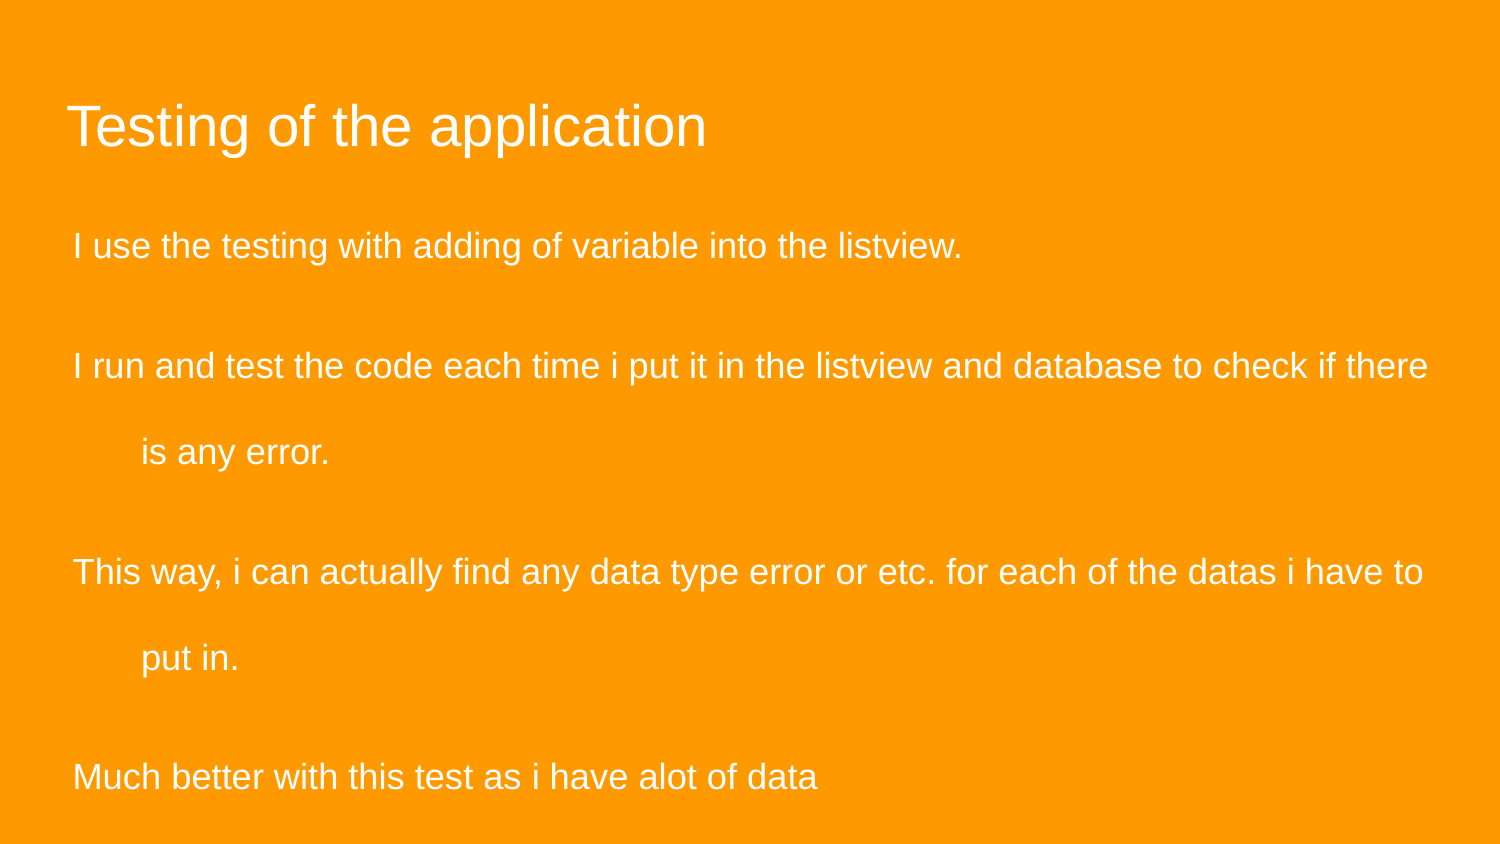

# Testing of the application
I use the testing with adding of variable into the listview.
I run and test the code each time i put it in the listview and database to check if there is any error.
This way, i can actually find any data type error or etc. for each of the datas i have to put in.
Much better with this test as i have alot of data
Each data is must  not have any error.